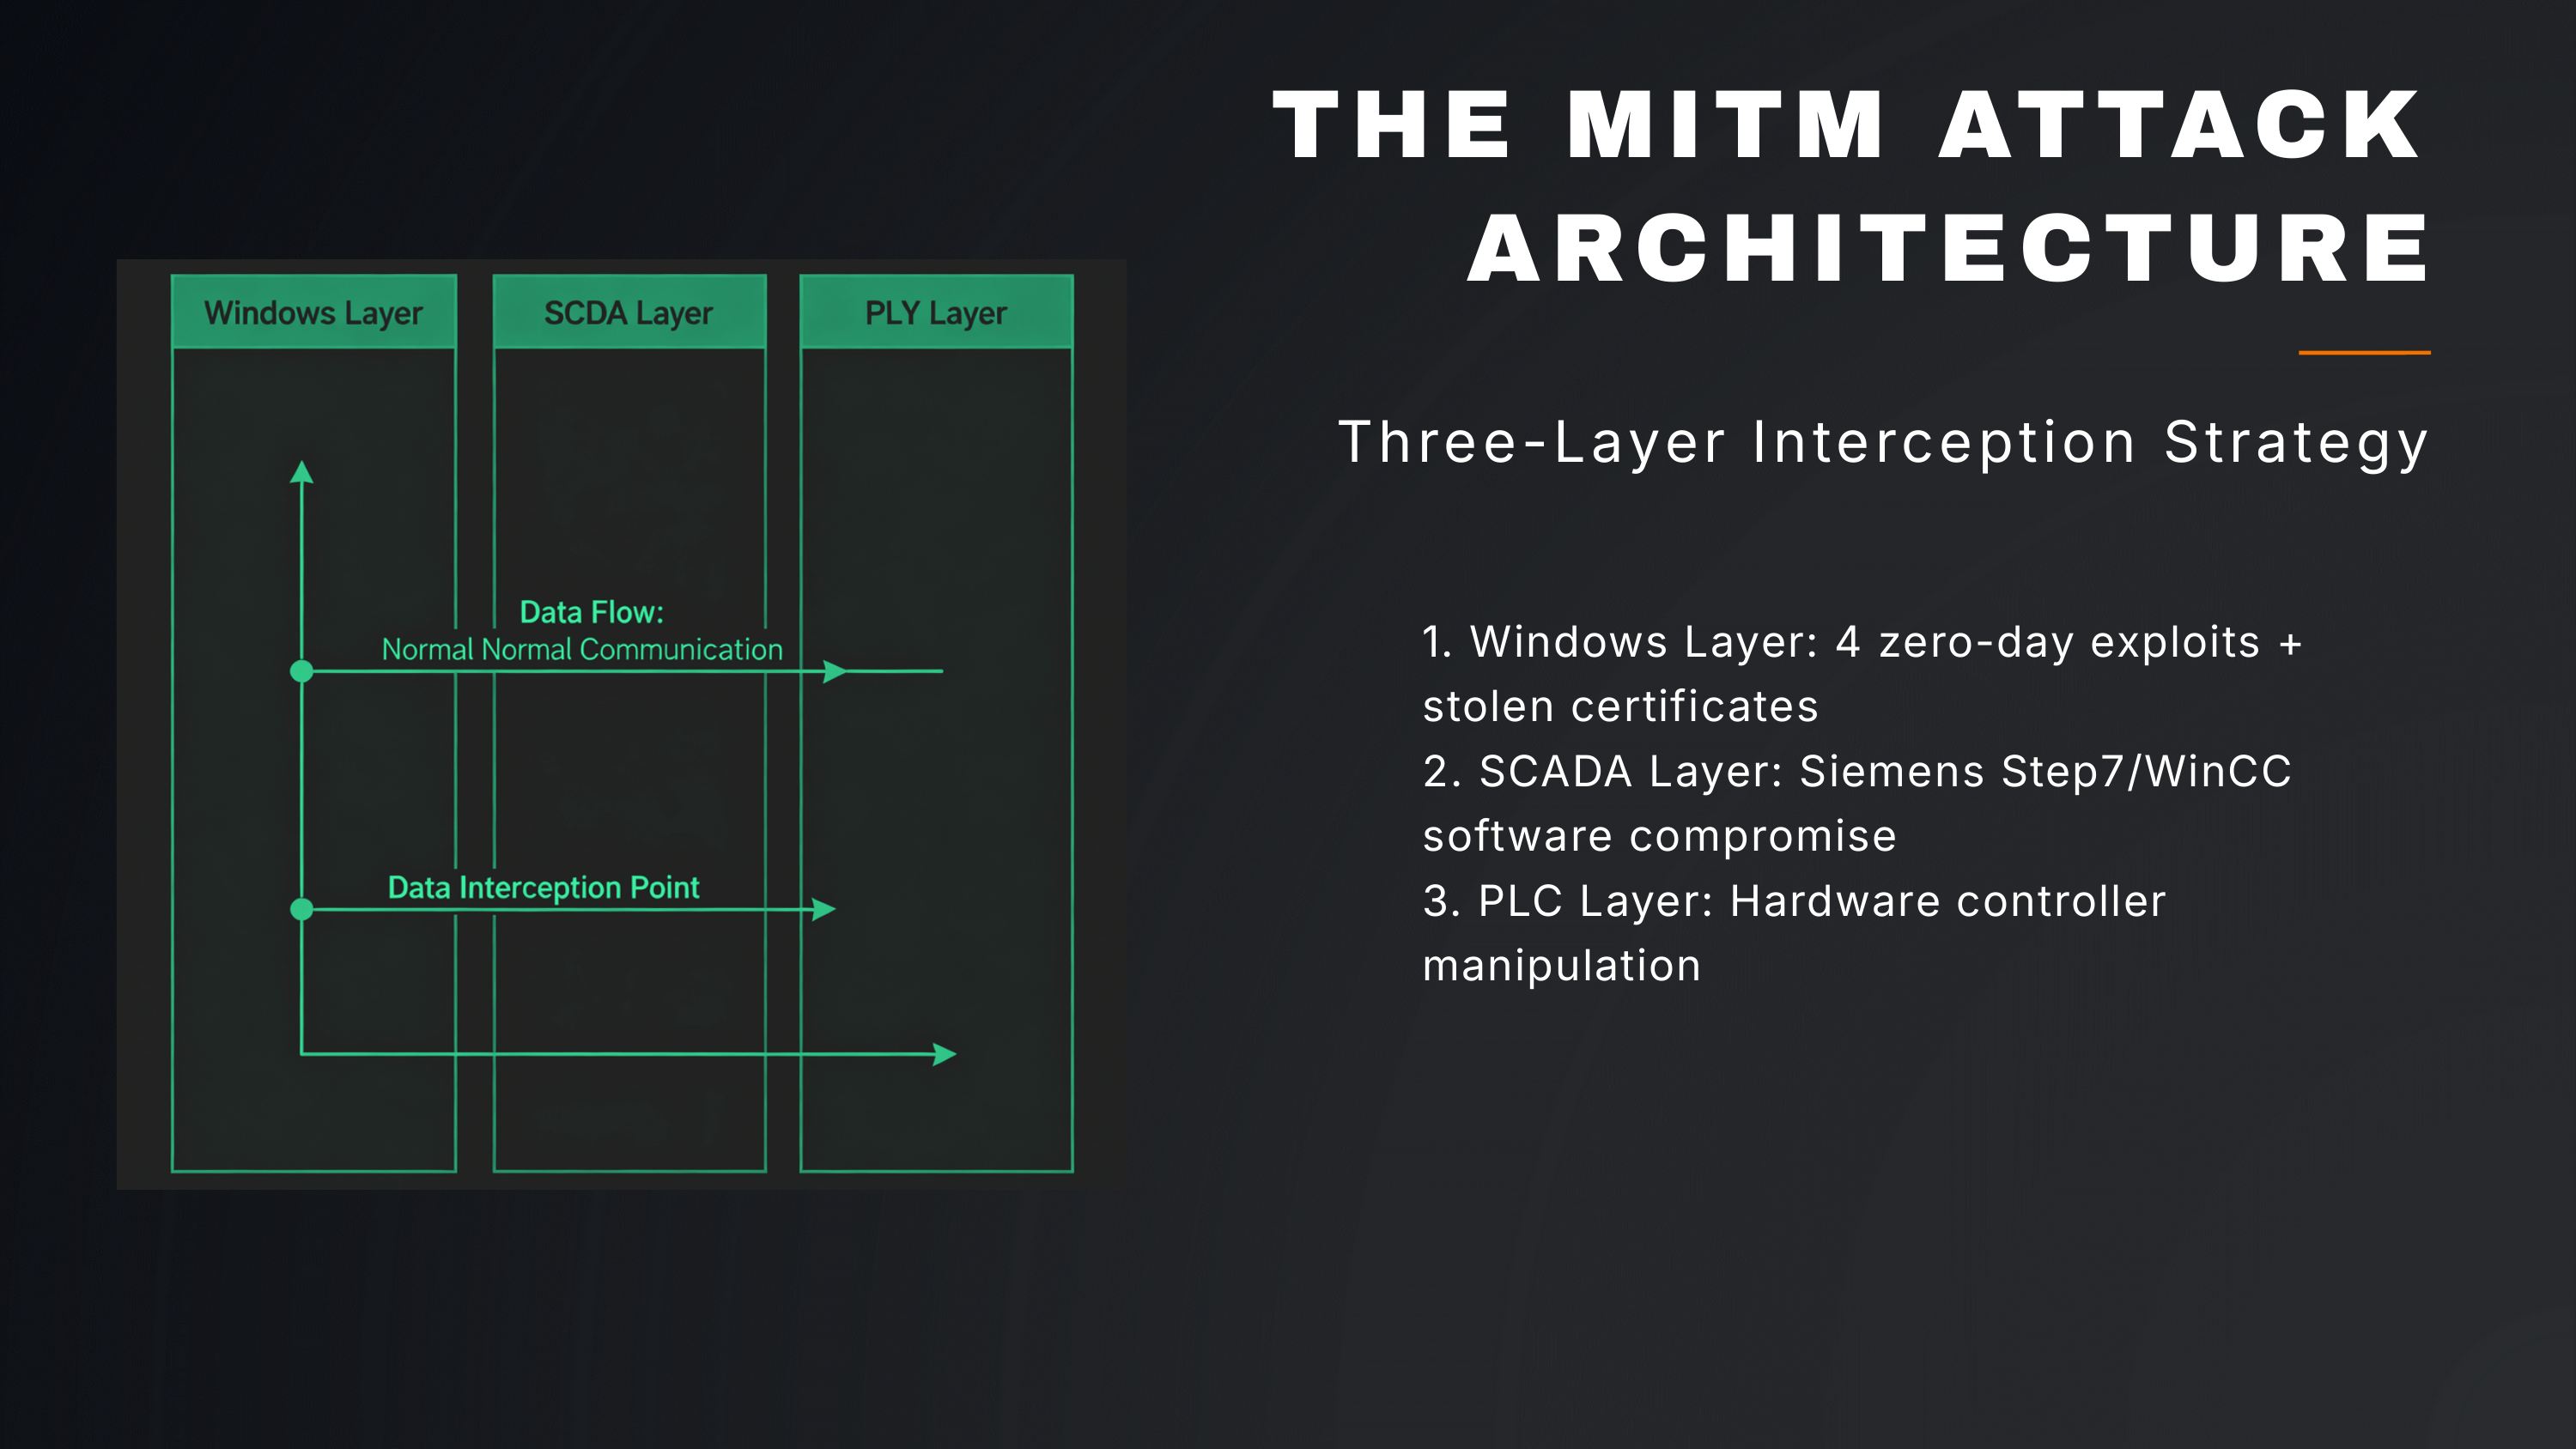

THE MITM ATTACK ARCHITECTURE

Three-Layer Interception Strategy
1. Windows Layer: 4 zero-day exploits + stolen certificates
2. SCADA Layer: Siemens Step7/WinCC software compromise
3. PLC Layer: Hardware controller manipulation